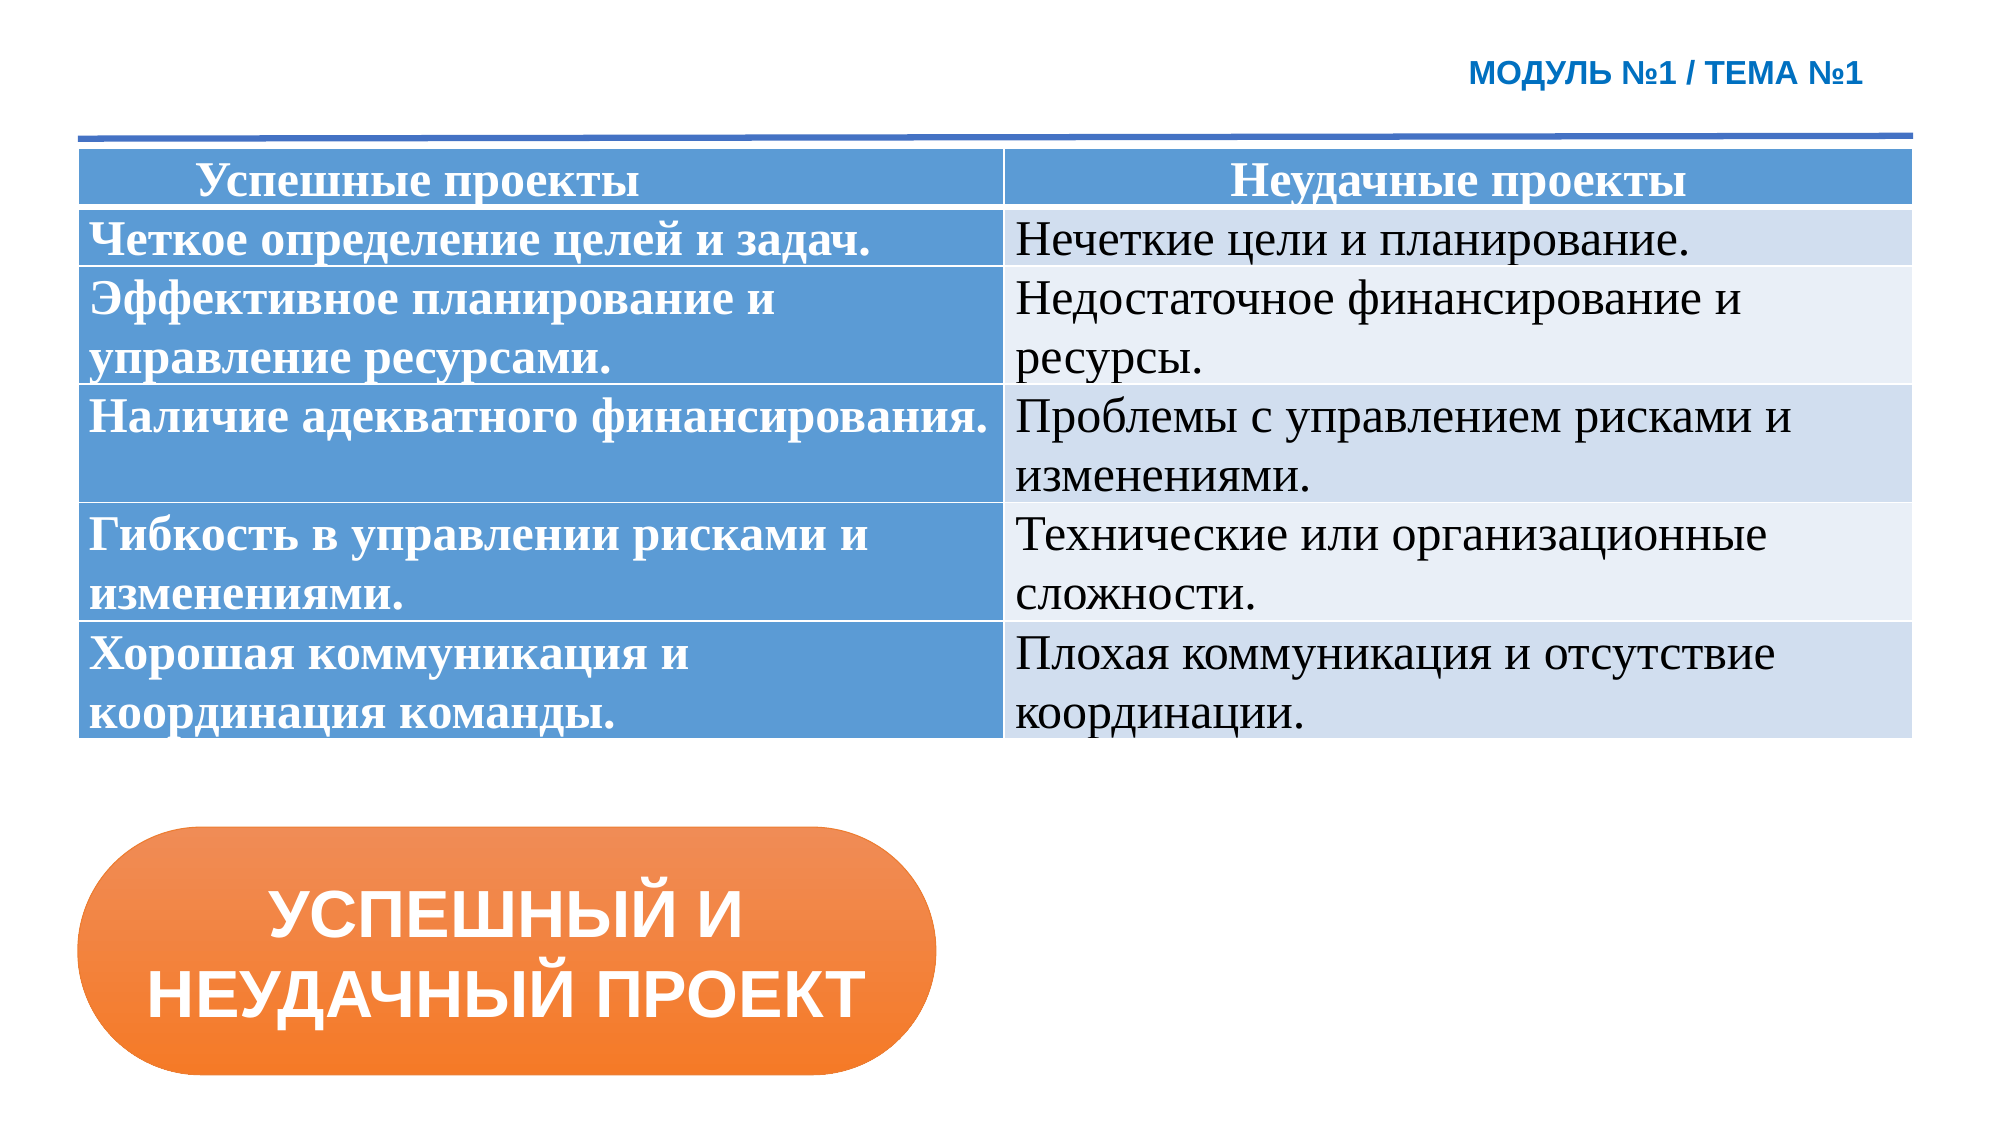

МОДУЛЬ №1 / ТЕМА №1
| Успешные проекты | Неудачные проекты |
| --- | --- |
| Четкое определение целей и задач. | Нечеткие цели и планирование. |
| Эффективное планирование и управление ресурсами. | Недостаточное финансирование и ресурсы. |
| Наличие адекватного финансирования. | Проблемы с управлением рисками и изменениями. |
| Гибкость в управлении рисками и изменениями. | Технические или организационные сложности. |
| Хорошая коммуникация и координация команды. | Плохая коммуникация и отсутствие координации. |
УСПЕШНЫЙ И НЕУДАЧНЫЙ ПРОЕКТ